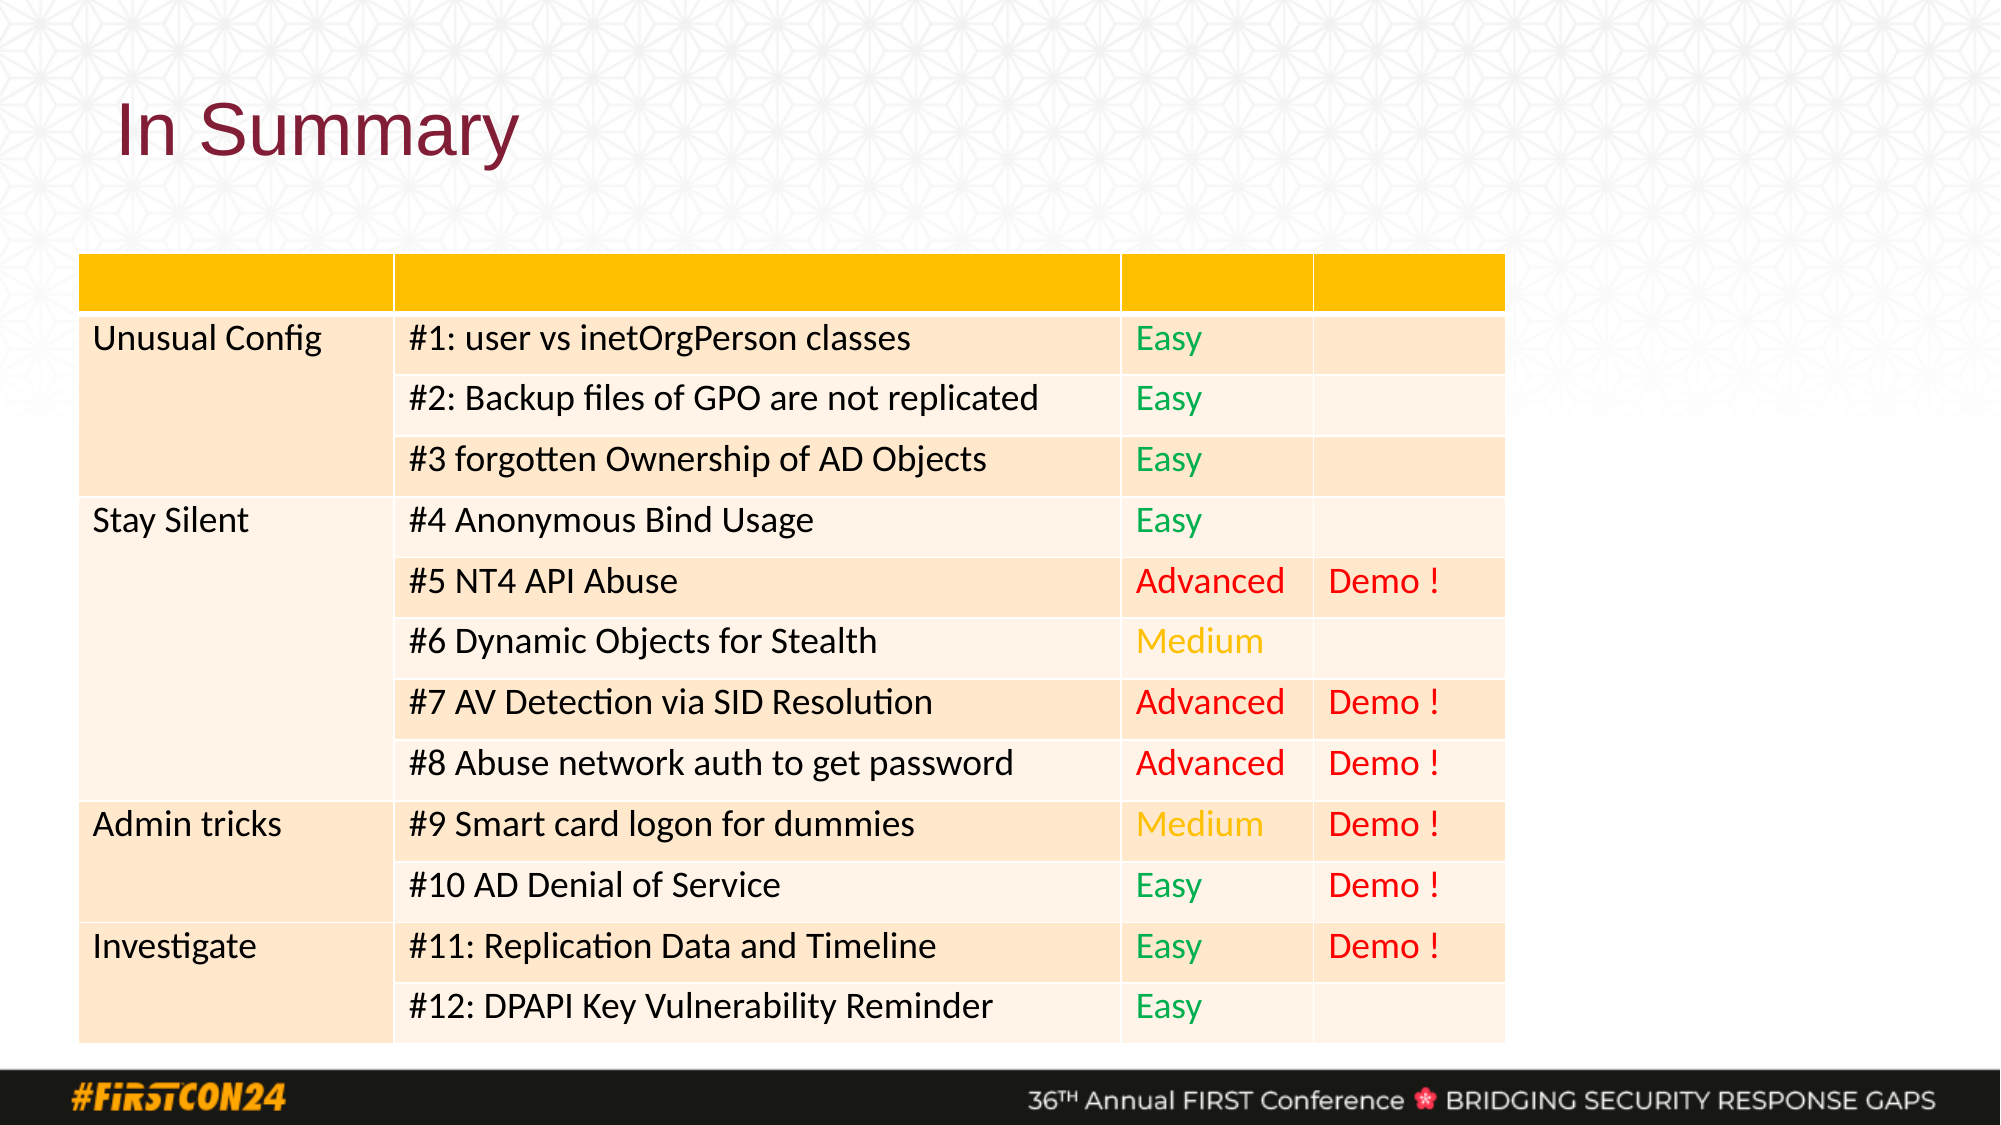

# In Summary
|  |  |  |  |
| --- | --- | --- | --- |
| Unusual Config | #1: user vs inetOrgPerson classes | Easy |  |
|  | #2: Backup files of GPO are not replicated | Easy |  |
|  | #3 forgotten Ownership of AD Objects | Easy |  |
| Stay Silent | #4 Anonymous Bind Usage | Easy |  |
|  | #5 NT4 API Abuse | Advanced | Demo ! |
|  | #6 Dynamic Objects for Stealth | Medium |  |
|  | #7 AV Detection via SID Resolution | Advanced | Demo ! |
|  | #8 Abuse network auth to get password | Advanced | Demo ! |
| Admin tricks | #9 Smart card logon for dummies | Medium | Demo ! |
|  | #10 AD Denial of Service | Easy | Demo ! |
| Investigate | #11: Replication Data and Timeline | Easy | Demo ! |
|  | #12: DPAPI Key Vulnerability Reminder | Easy |  |